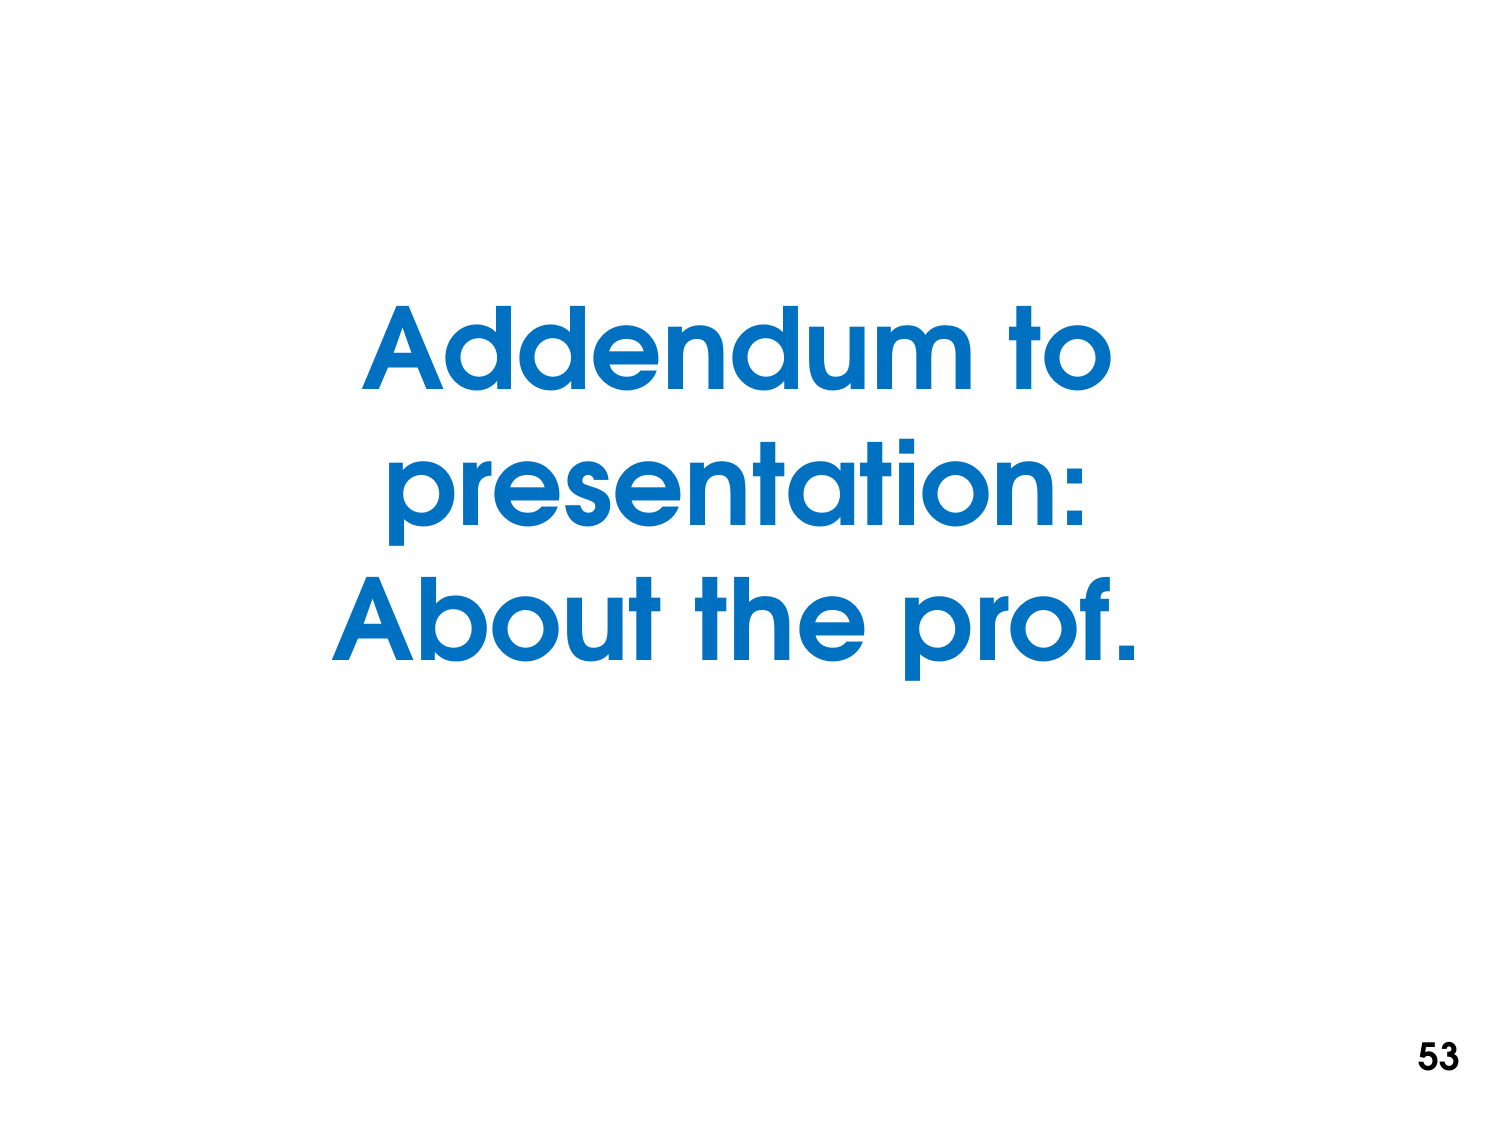

# Addendum to presentation: About the prof.
53